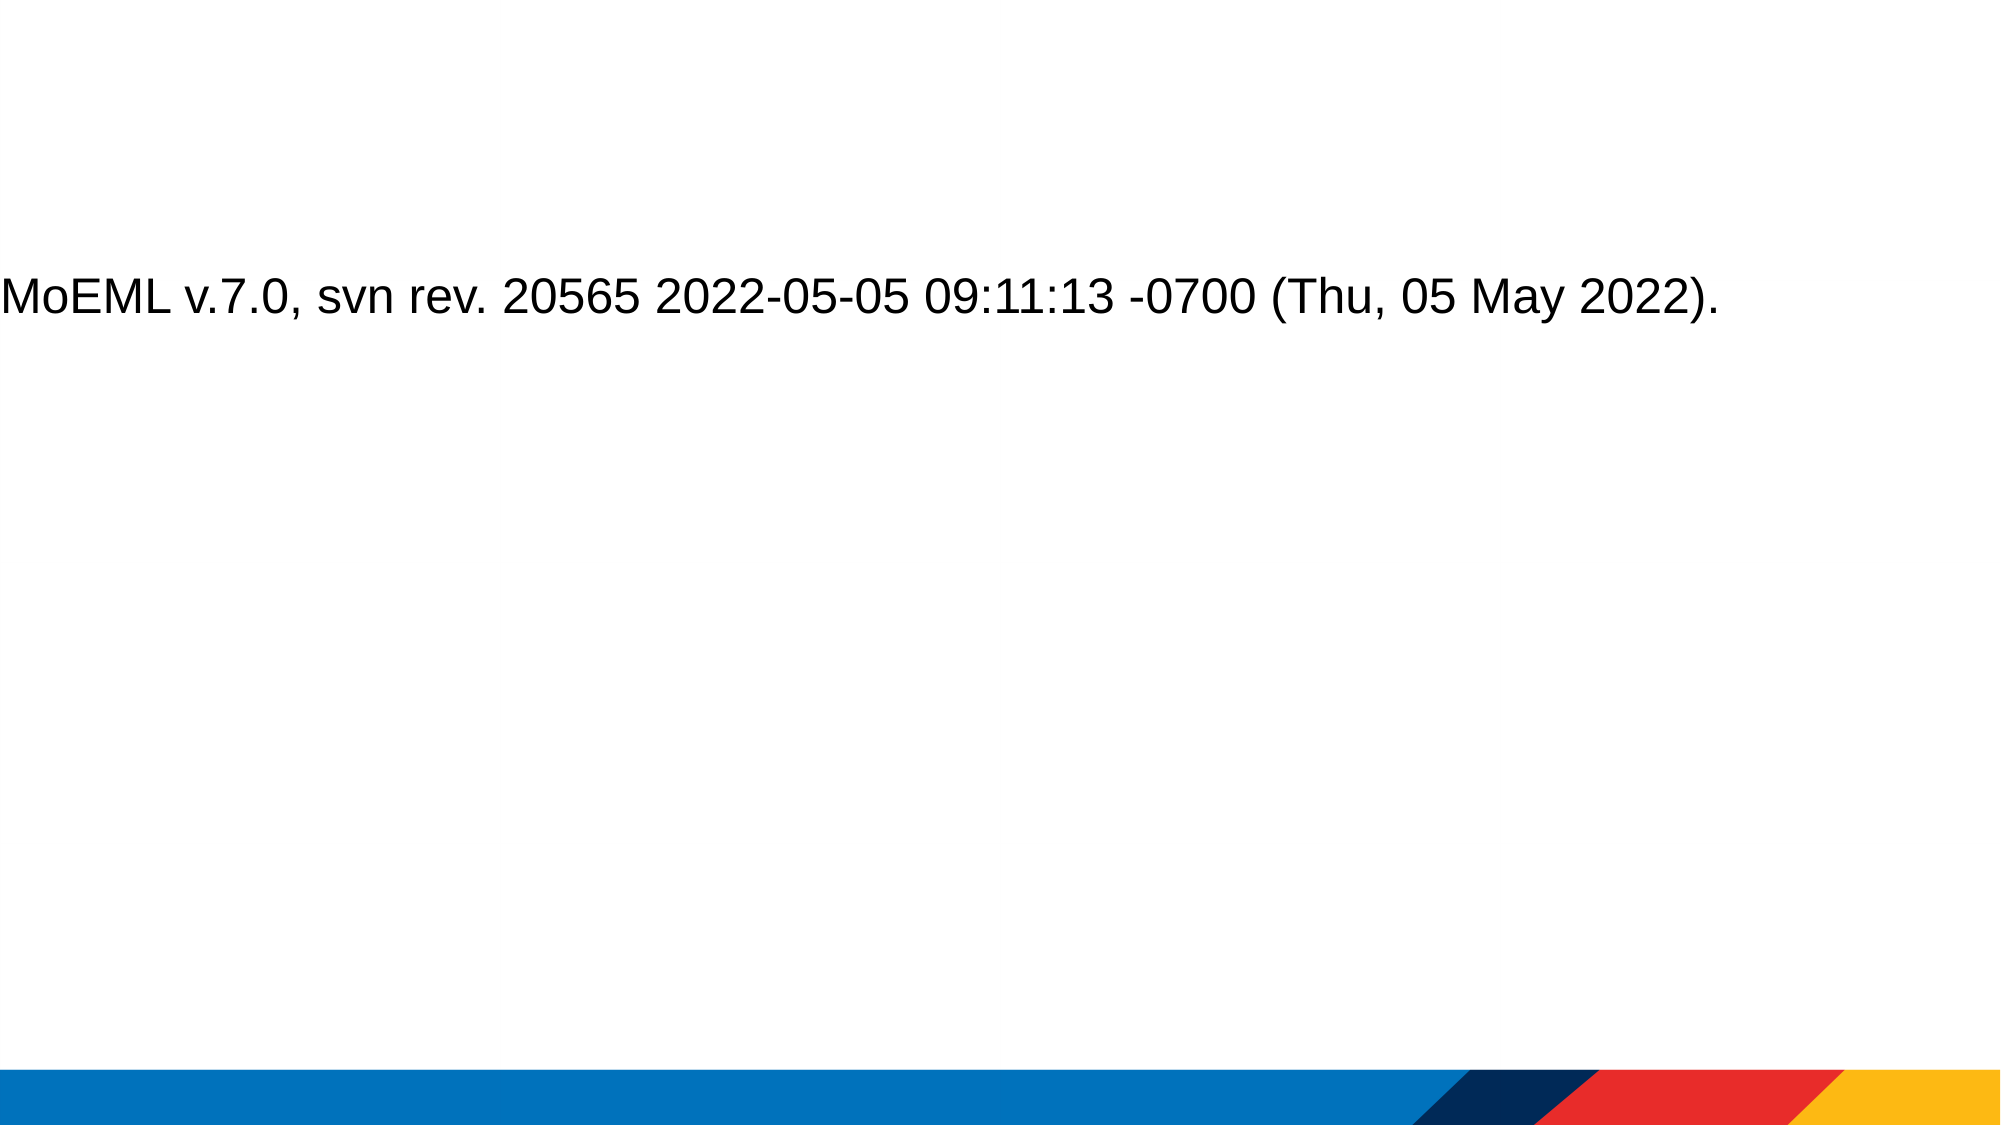

MoEML v.7.0, svn rev. 20565 2022-05-05 09:11:13 -0700 (Thu, 05 May 2022).